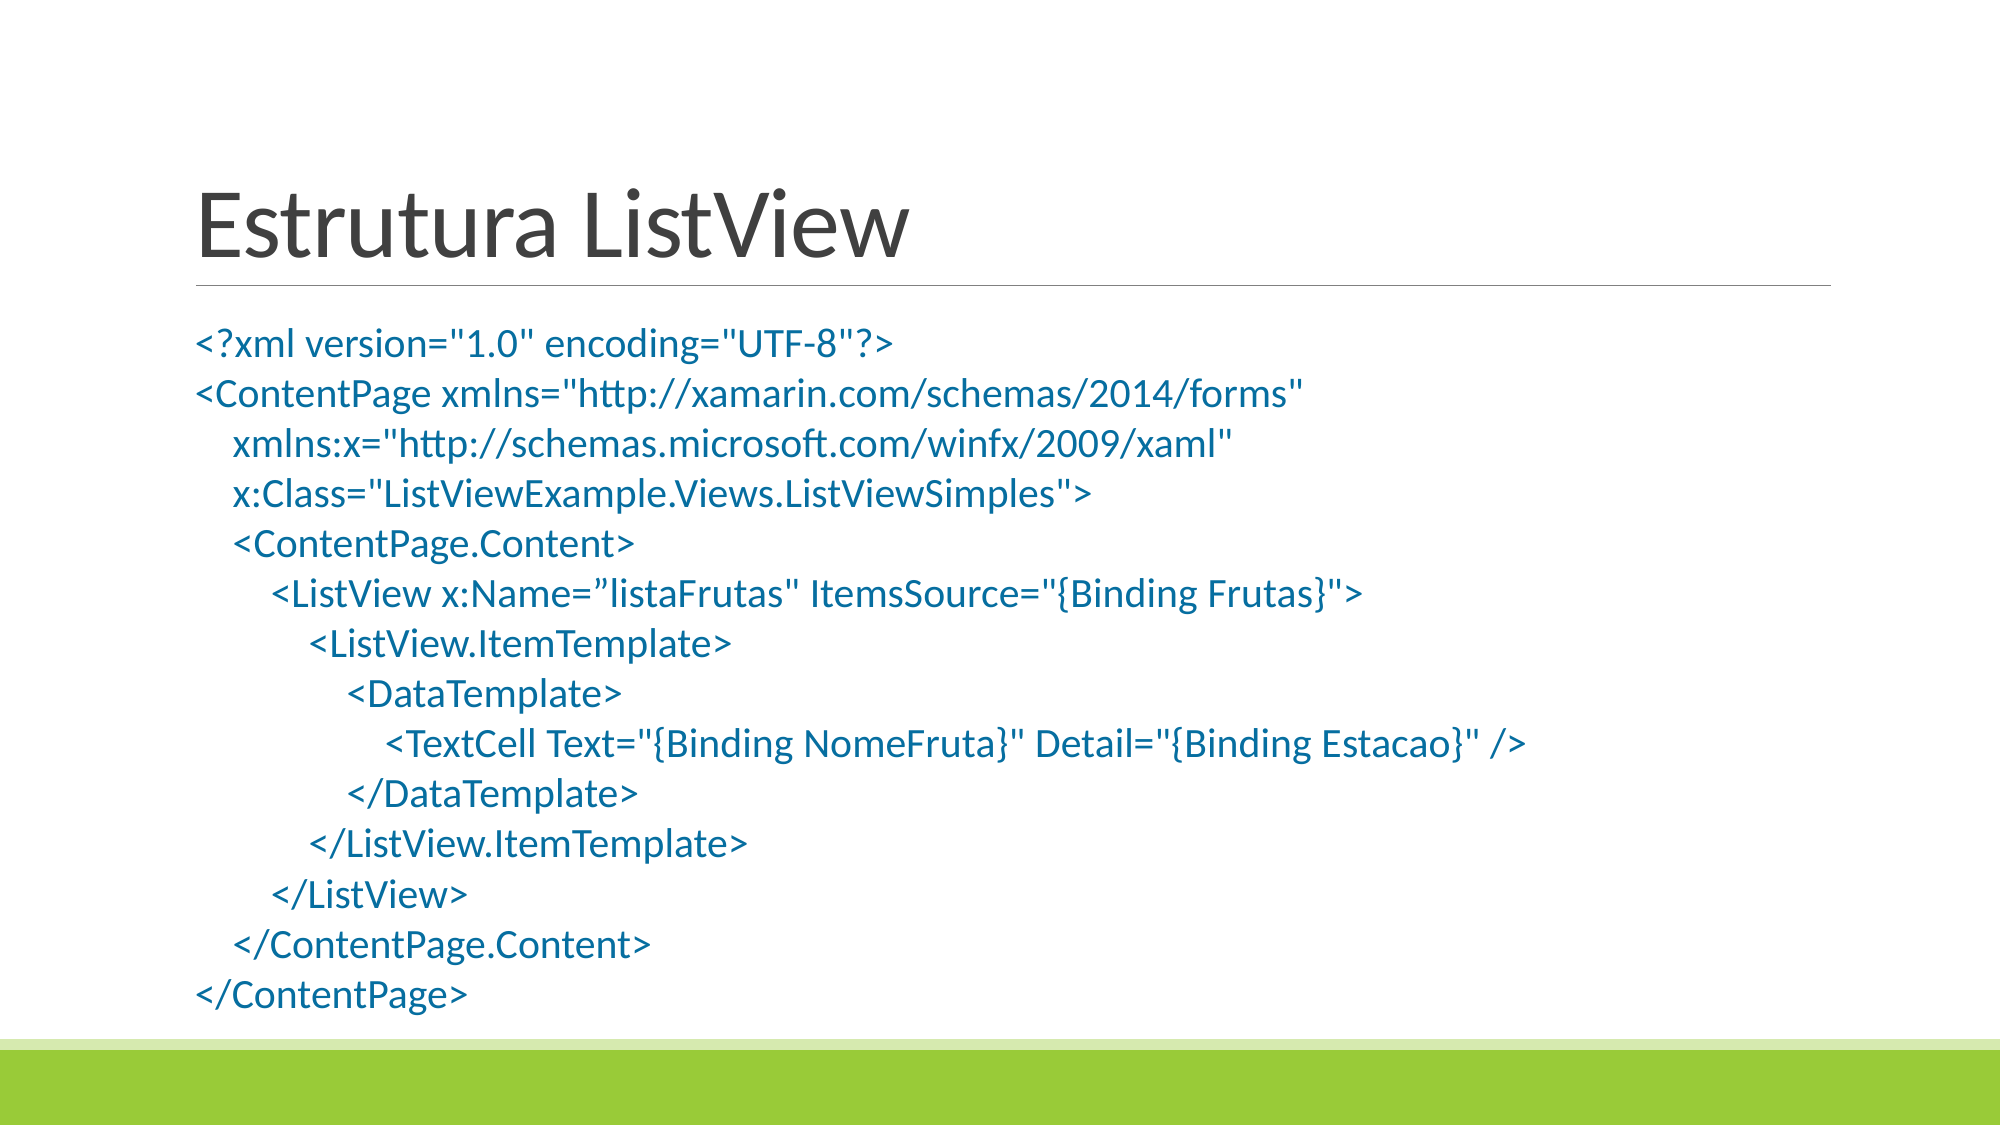

# Estrutura ListView
<?xml version="1.0" encoding="UTF-8"?>
<ContentPage xmlns="http://xamarin.com/schemas/2014/forms"
    xmlns:x="http://schemas.microsoft.com/winfx/2009/xaml"
    x:Class="ListViewExample.Views.ListViewSimples">
    <ContentPage.Content>
        <ListView x:Name=”listaFrutas" ItemsSource="{Binding Frutas}">
            <ListView.ItemTemplate>
                <DataTemplate>
                    <TextCell Text="{Binding NomeFruta}" Detail="{Binding Estacao}" />
                </DataTemplate>
            </ListView.ItemTemplate>
        </ListView>
    </ContentPage.Content>
</ContentPage>